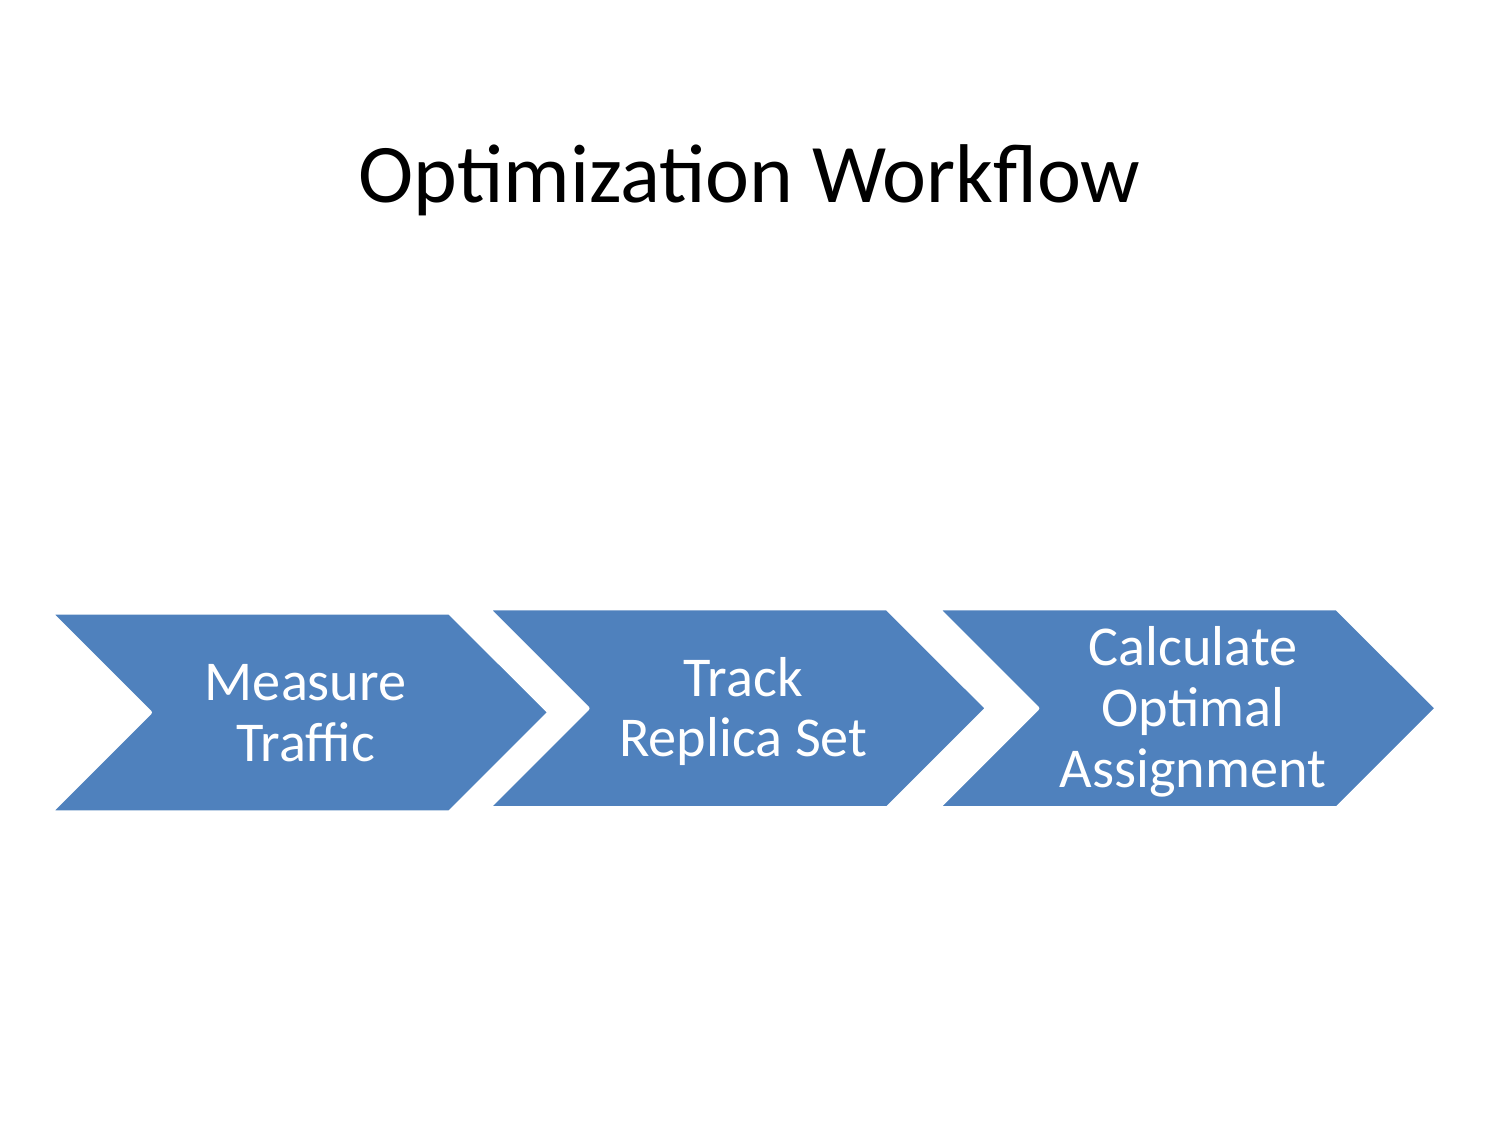

# Optimization Workflow
Measure
Traffic
Track
Replica Set
Calculate
Optimal Assignment